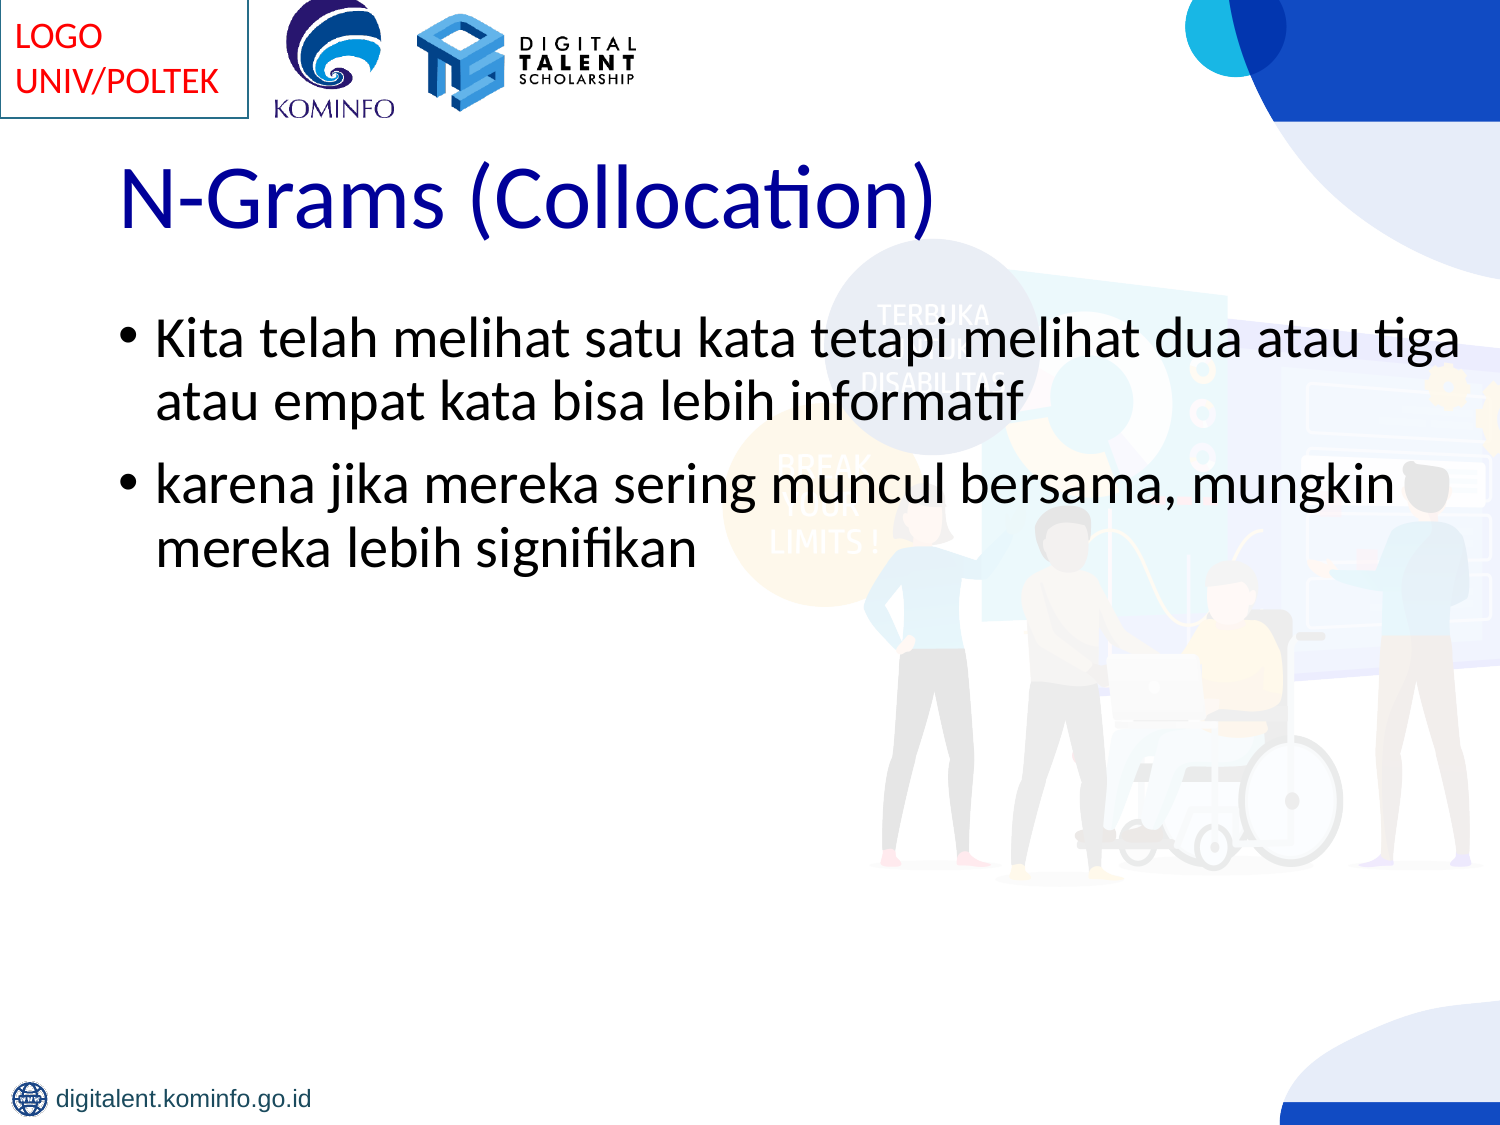

# N-Grams (Collocation)
Kita telah melihat satu kata tetapi melihat dua atau tiga atau empat kata bisa lebih informatif
karena jika mereka sering muncul bersama, mungkin mereka lebih signifikan